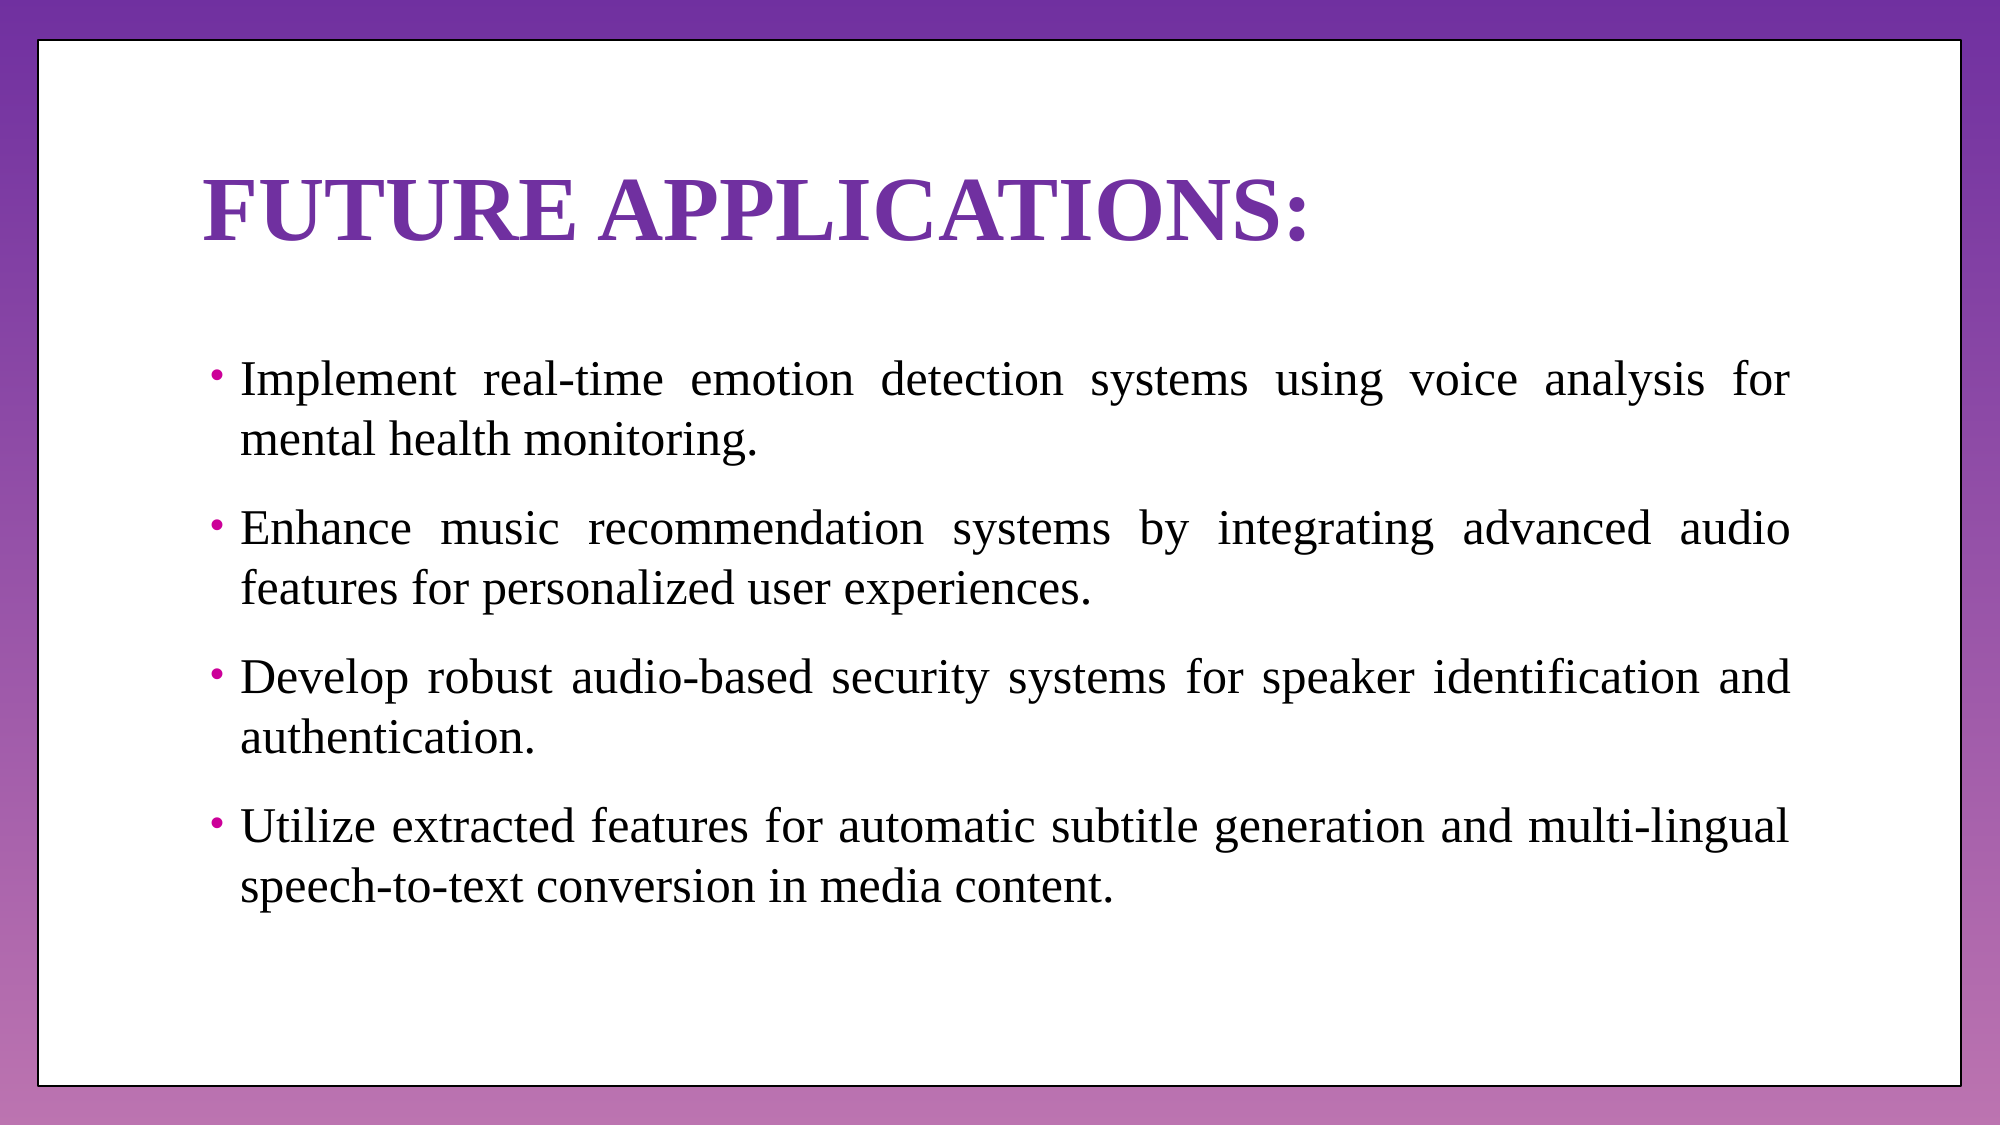

# FUTURE APPLICATIONS:
Implement real-time emotion detection systems using voice analysis for mental health monitoring.
Enhance music recommendation systems by integrating advanced audio features for personalized user experiences.
Develop robust audio-based security systems for speaker identification and authentication.
Utilize extracted features for automatic subtitle generation and multi-lingual speech-to-text conversion in media content.